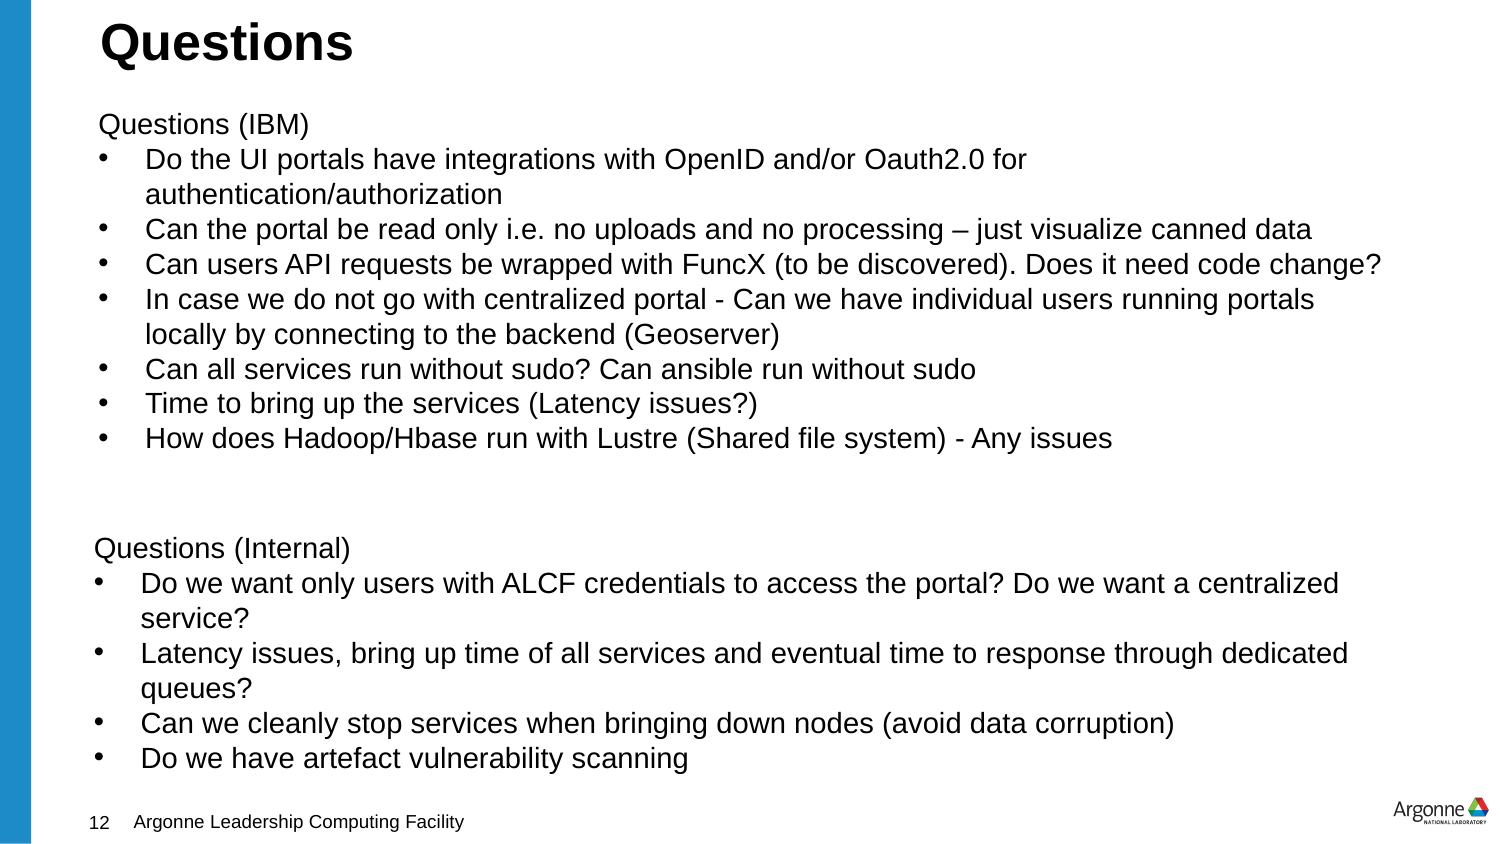

# Questions
Questions (IBM)
Do the UI portals have integrations with OpenID and/or Oauth2.0 for authentication/authorization
Can the portal be read only i.e. no uploads and no processing – just visualize canned data
Can users API requests be wrapped with FuncX (to be discovered). Does it need code change?
In case we do not go with centralized portal - Can we have individual users running portals locally by connecting to the backend (Geoserver)
Can all services run without sudo? Can ansible run without sudo
Time to bring up the services (Latency issues?)
How does Hadoop/Hbase run with Lustre (Shared file system) - Any issues

Questions (Internal)
Do we want only users with ALCF credentials to access the portal? Do we want a centralized service?
Latency issues, bring up time of all services and eventual time to response through dedicated queues?
Can we cleanly stop services when bringing down nodes (avoid data corruption)
Do we have artefact vulnerability scanning